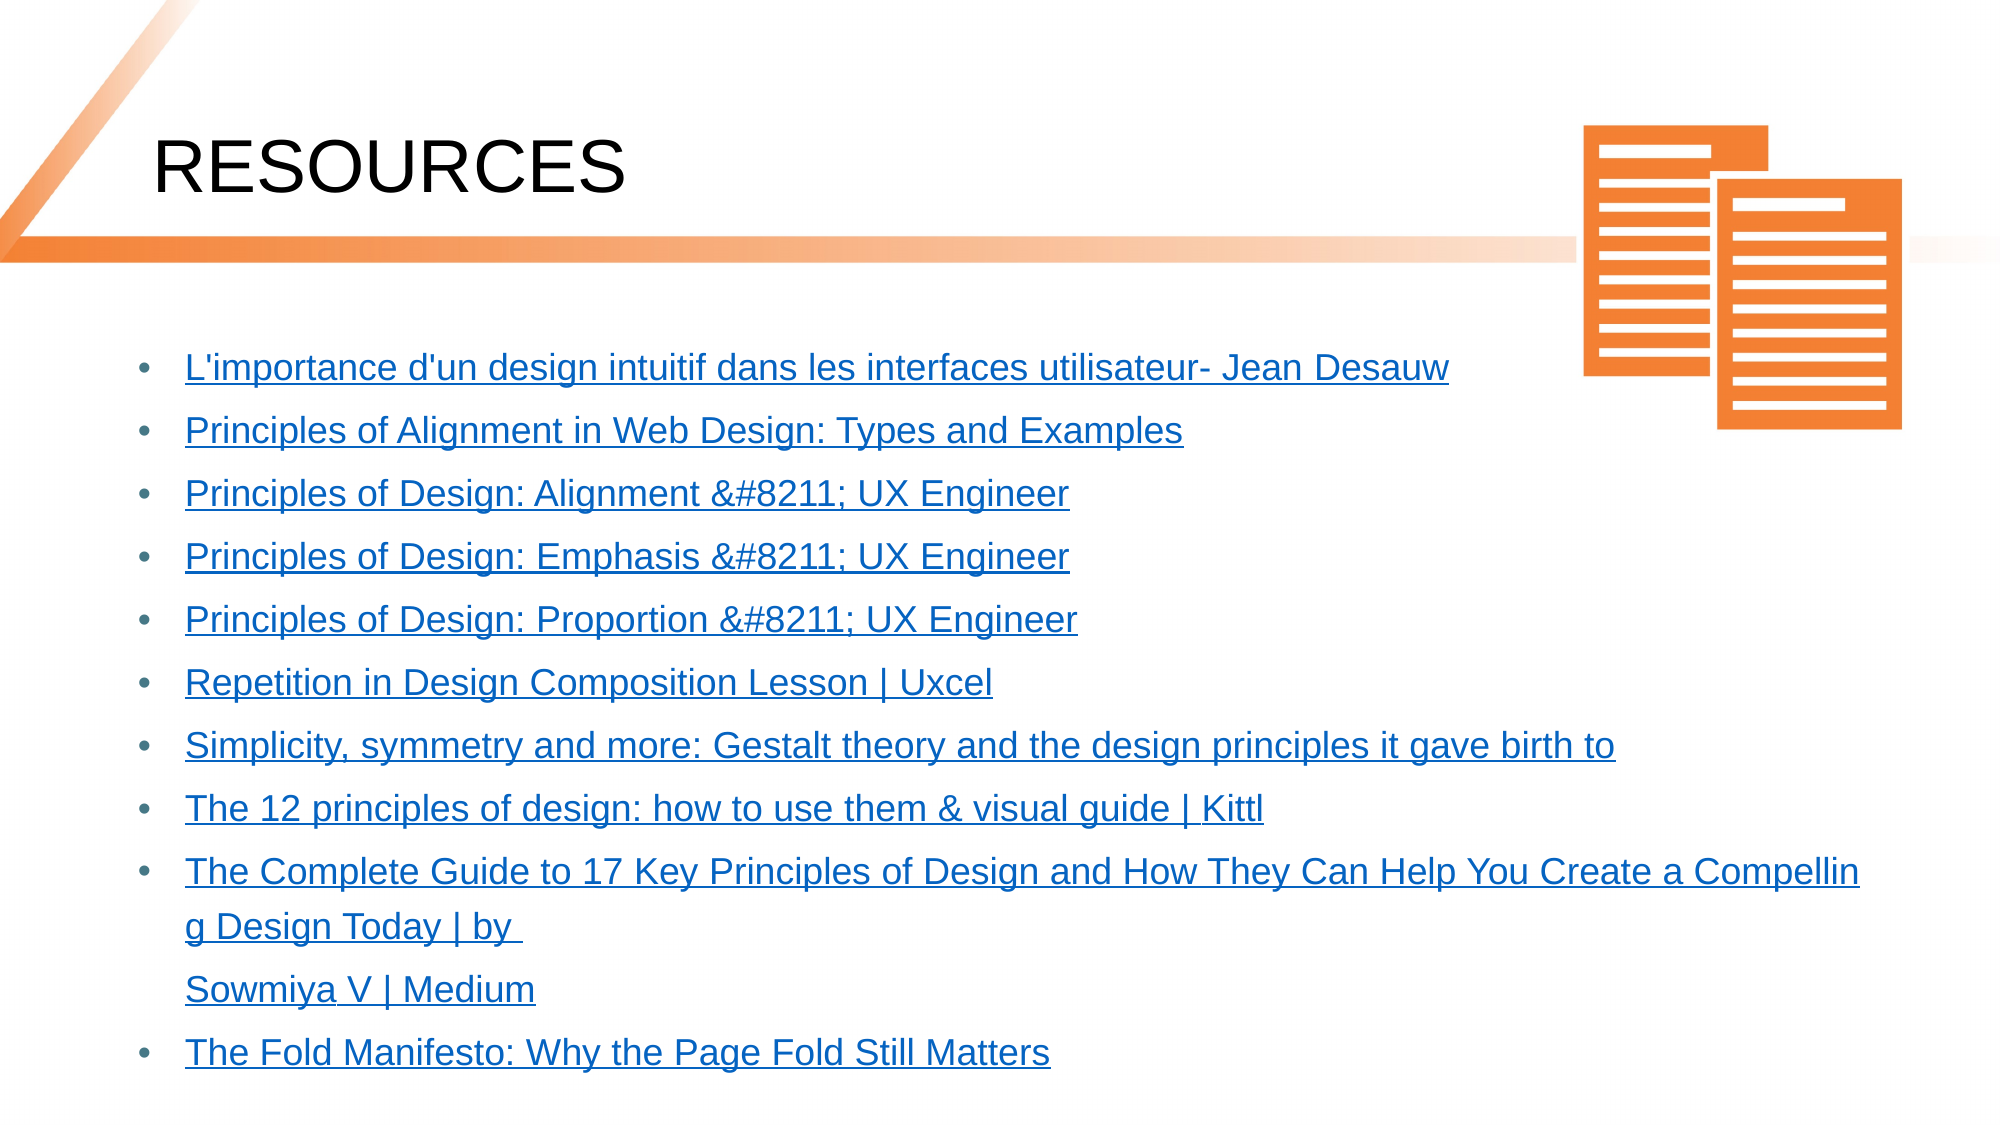

# RESOURCES
| L'importance d'un design intuitif dans les interfaces utilisateur- Jean Desauw Principles of Alignment in Web Design: Types and Examples Principles of Design: Alignment &#8211; UX Engineer Principles of Design: Emphasis &#8211; UX Engineer Principles of Design: Proportion &#8211; UX Engineer Repetition in Design Composition Lesson | Uxcel Simplicity, symmetry and more: Gestalt theory and the design principles it gave birth to The 12 principles of design: how to use them & visual guide | Kittl The Complete Guide to 17 Key Principles of Design and How They Can Help You Create a Compelling Design Today | by Sowmiya V | Medium The Fold Manifesto: Why the Page Fold Still Matters |
| --- |